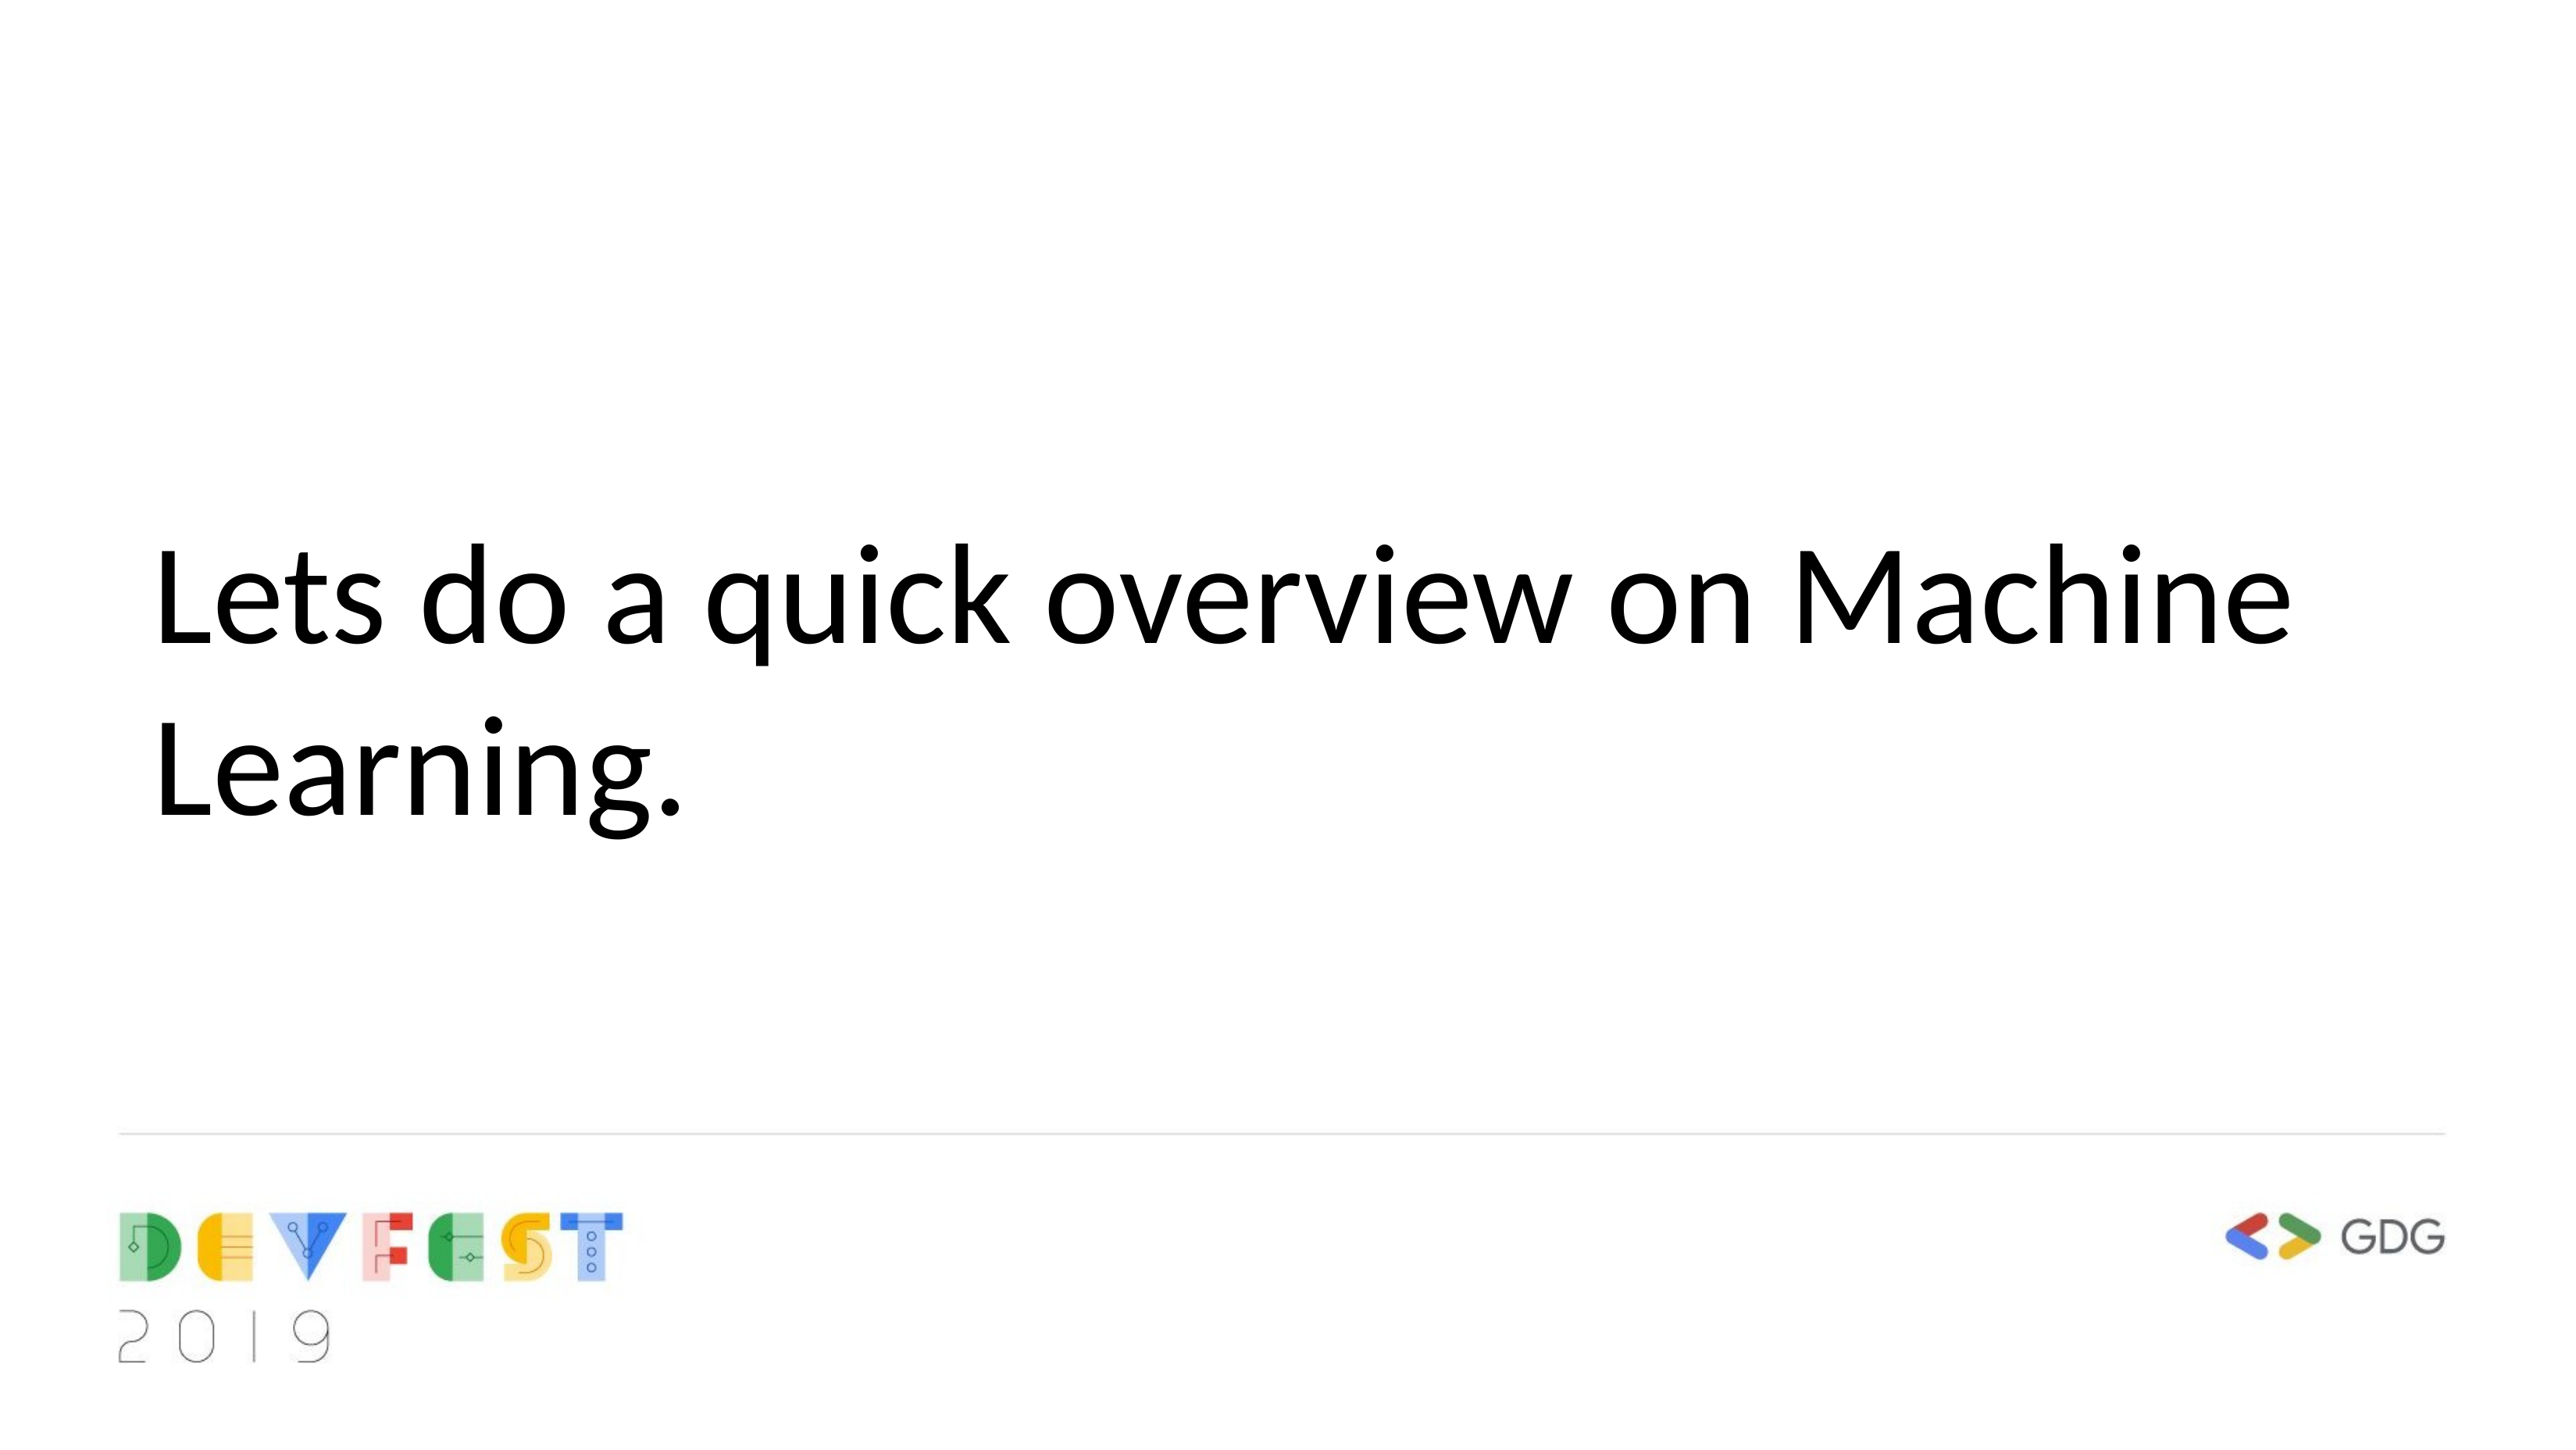

Lets do a quick overview on Machine Learning.